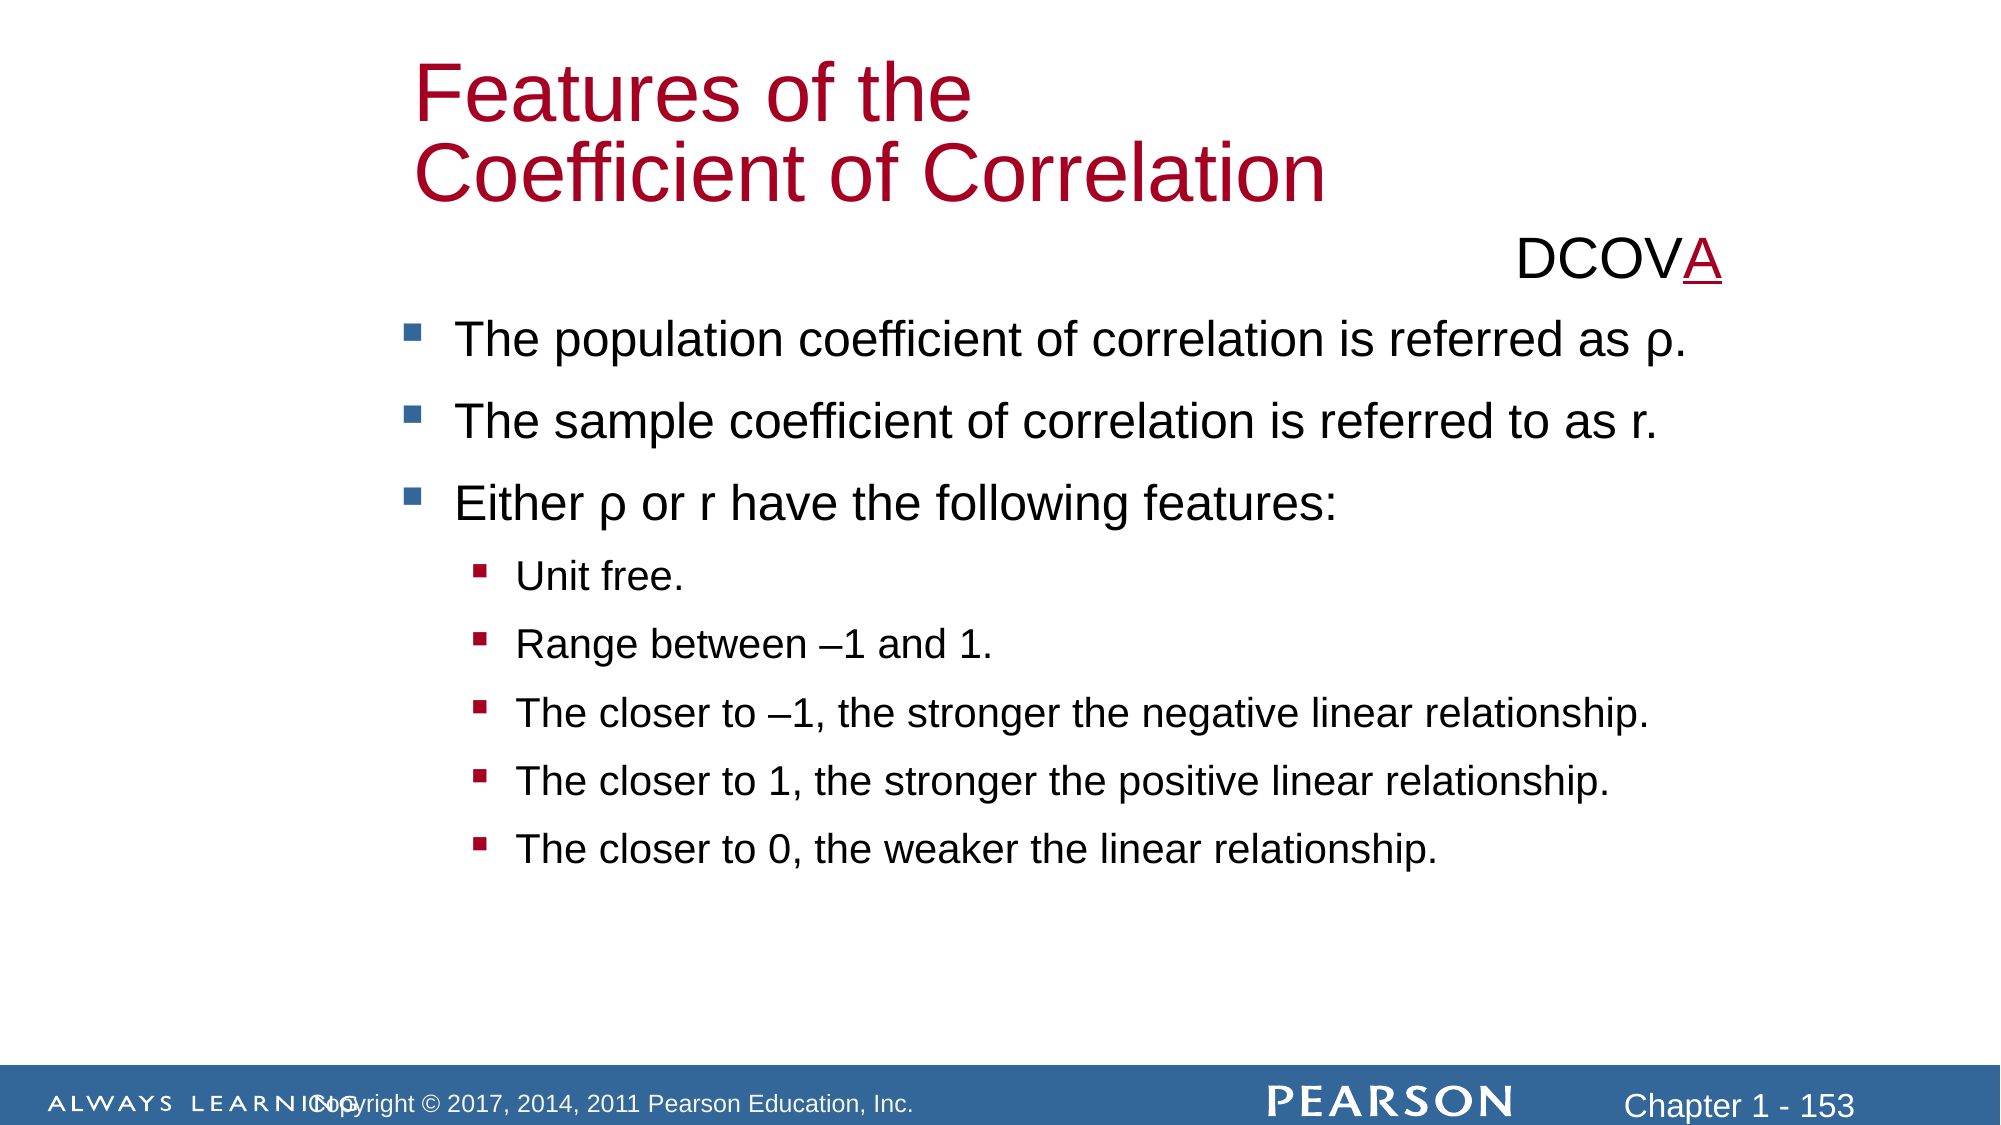

Features of the
Coefficient of Correlation
DCOVA
The population coefficient of correlation is referred as ρ.
The sample coefficient of correlation is referred to as r.
Either ρ or r have the following features:
Unit free.
Range between –1 and 1.
The closer to –1, the stronger the negative linear relationship.
The closer to 1, the stronger the positive linear relationship.
The closer to 0, the weaker the linear relationship.